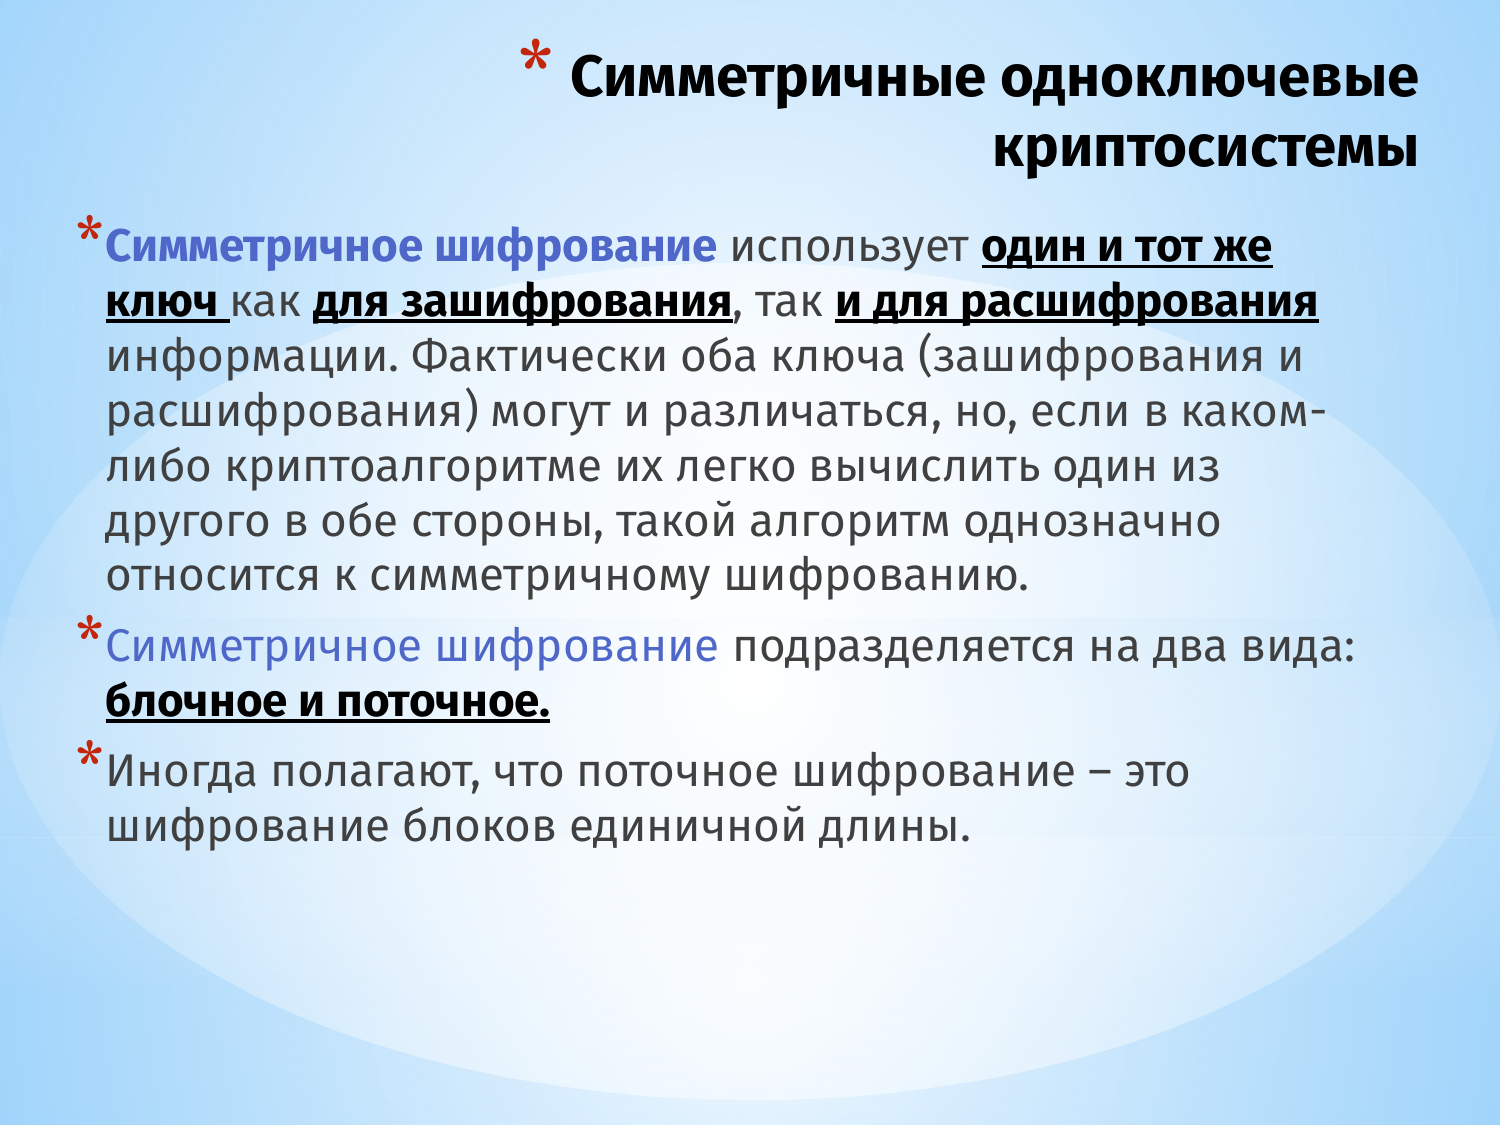

# Симметричные одноключевые криптосистемы
Симметричное шифрование использует один и тот же ключ как для зашифрования, так и для расшифрования информации. Фактически оба ключа (зашифрования и расшифрования) могут и различаться, но, если в каком-либо криптоалгоритме их легко вычислить один из другого в обе стороны, такой алгоритм однозначно относится к симметричному шифрованию.
Симметричное шифрование подразделяется на два вида: блочное и поточное.
Иногда полагают, что поточное шифрование – это шифрование блоков единичной длины.